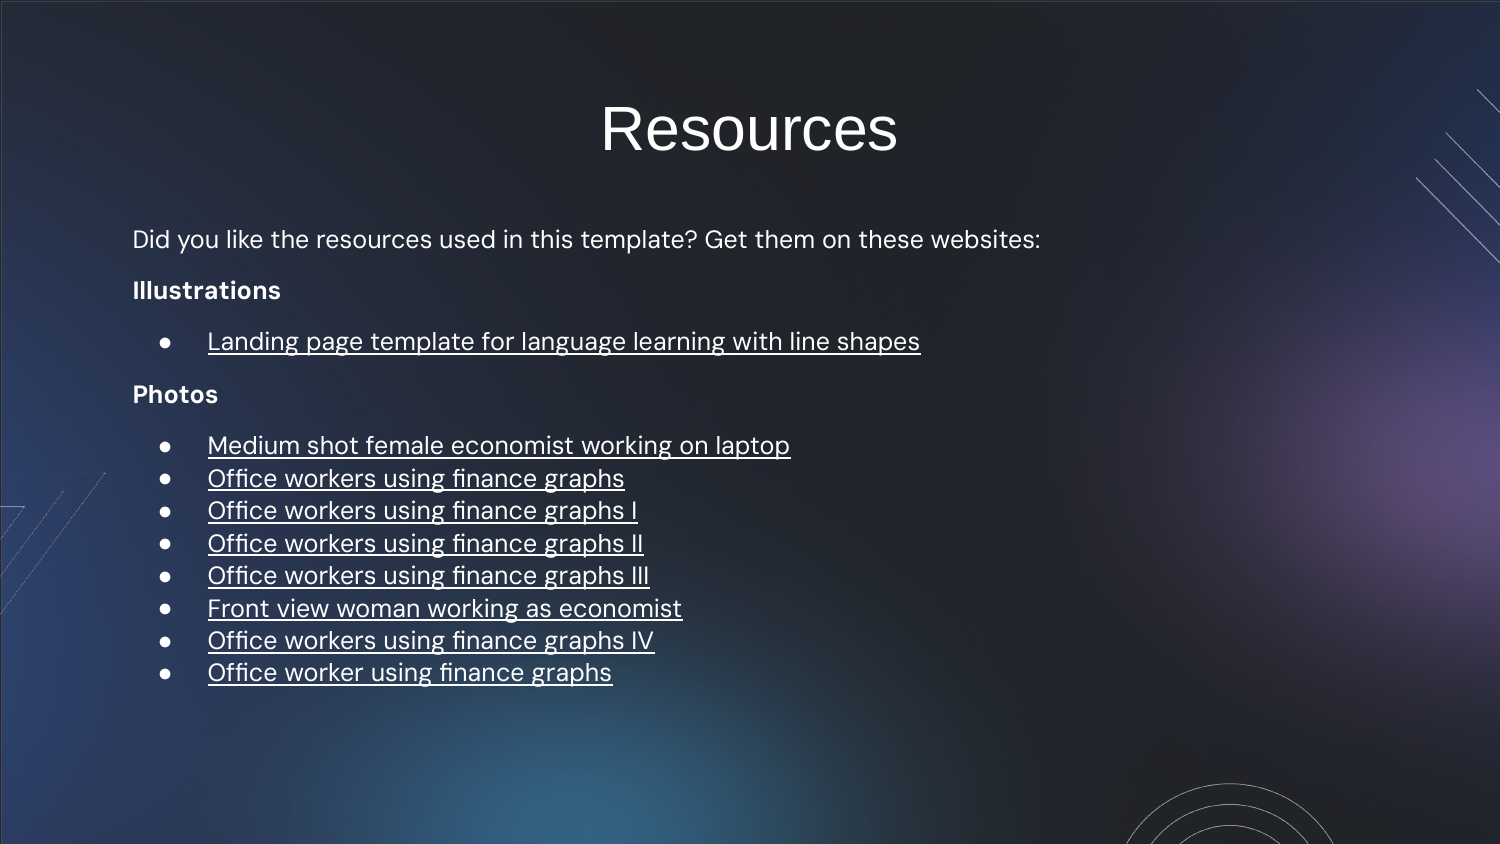

# Resources
Did you like the resources used in this template? Get them on these websites:
Illustrations
Landing page template for language learning with line shapes
Photos
Medium shot female economist working on laptop
Office workers using finance graphs
Office workers using finance graphs I
Office workers using finance graphs II
Office workers using finance graphs III
Front view woman working as economist
Office workers using finance graphs IV
Office worker using finance graphs